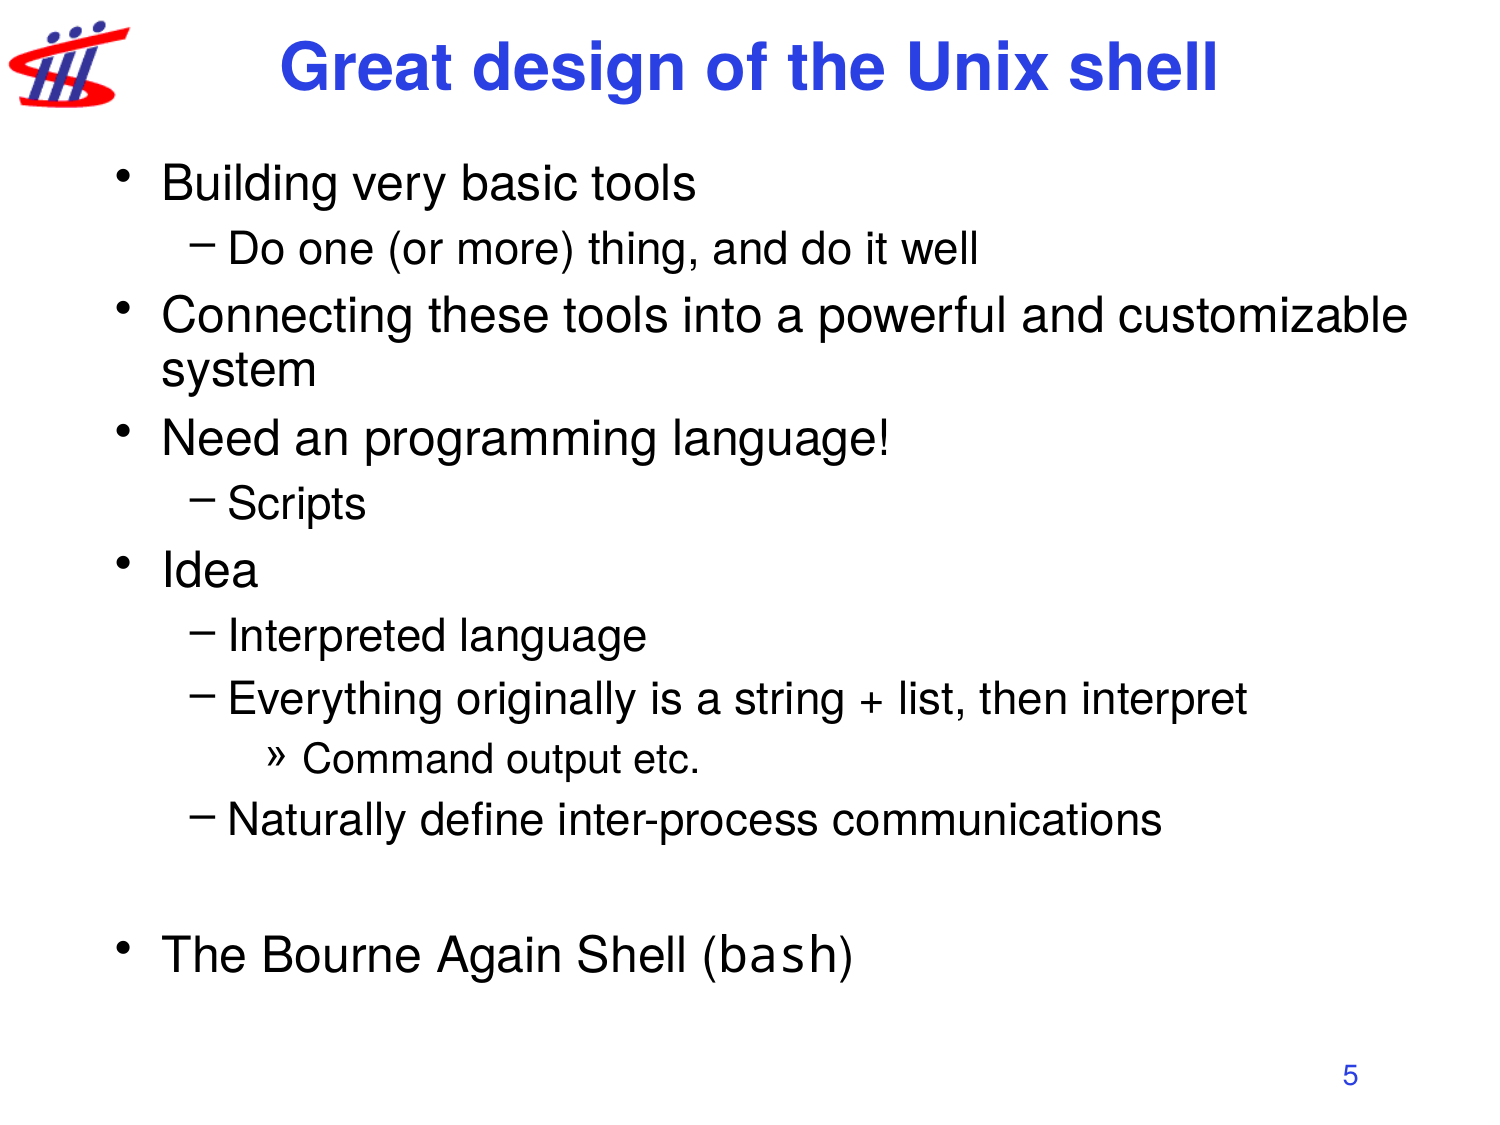

# Great design of the Unix shell
Building very basic tools
Do one (or more) thing, and do it well
Connecting these tools into a powerful and customizable system
Need an programming language!
Scripts
Idea
Interpreted language
Everything originally is a string + list, then interpret
Command output etc.
Naturally define inter-process communications

The Bourne Again Shell (bash)